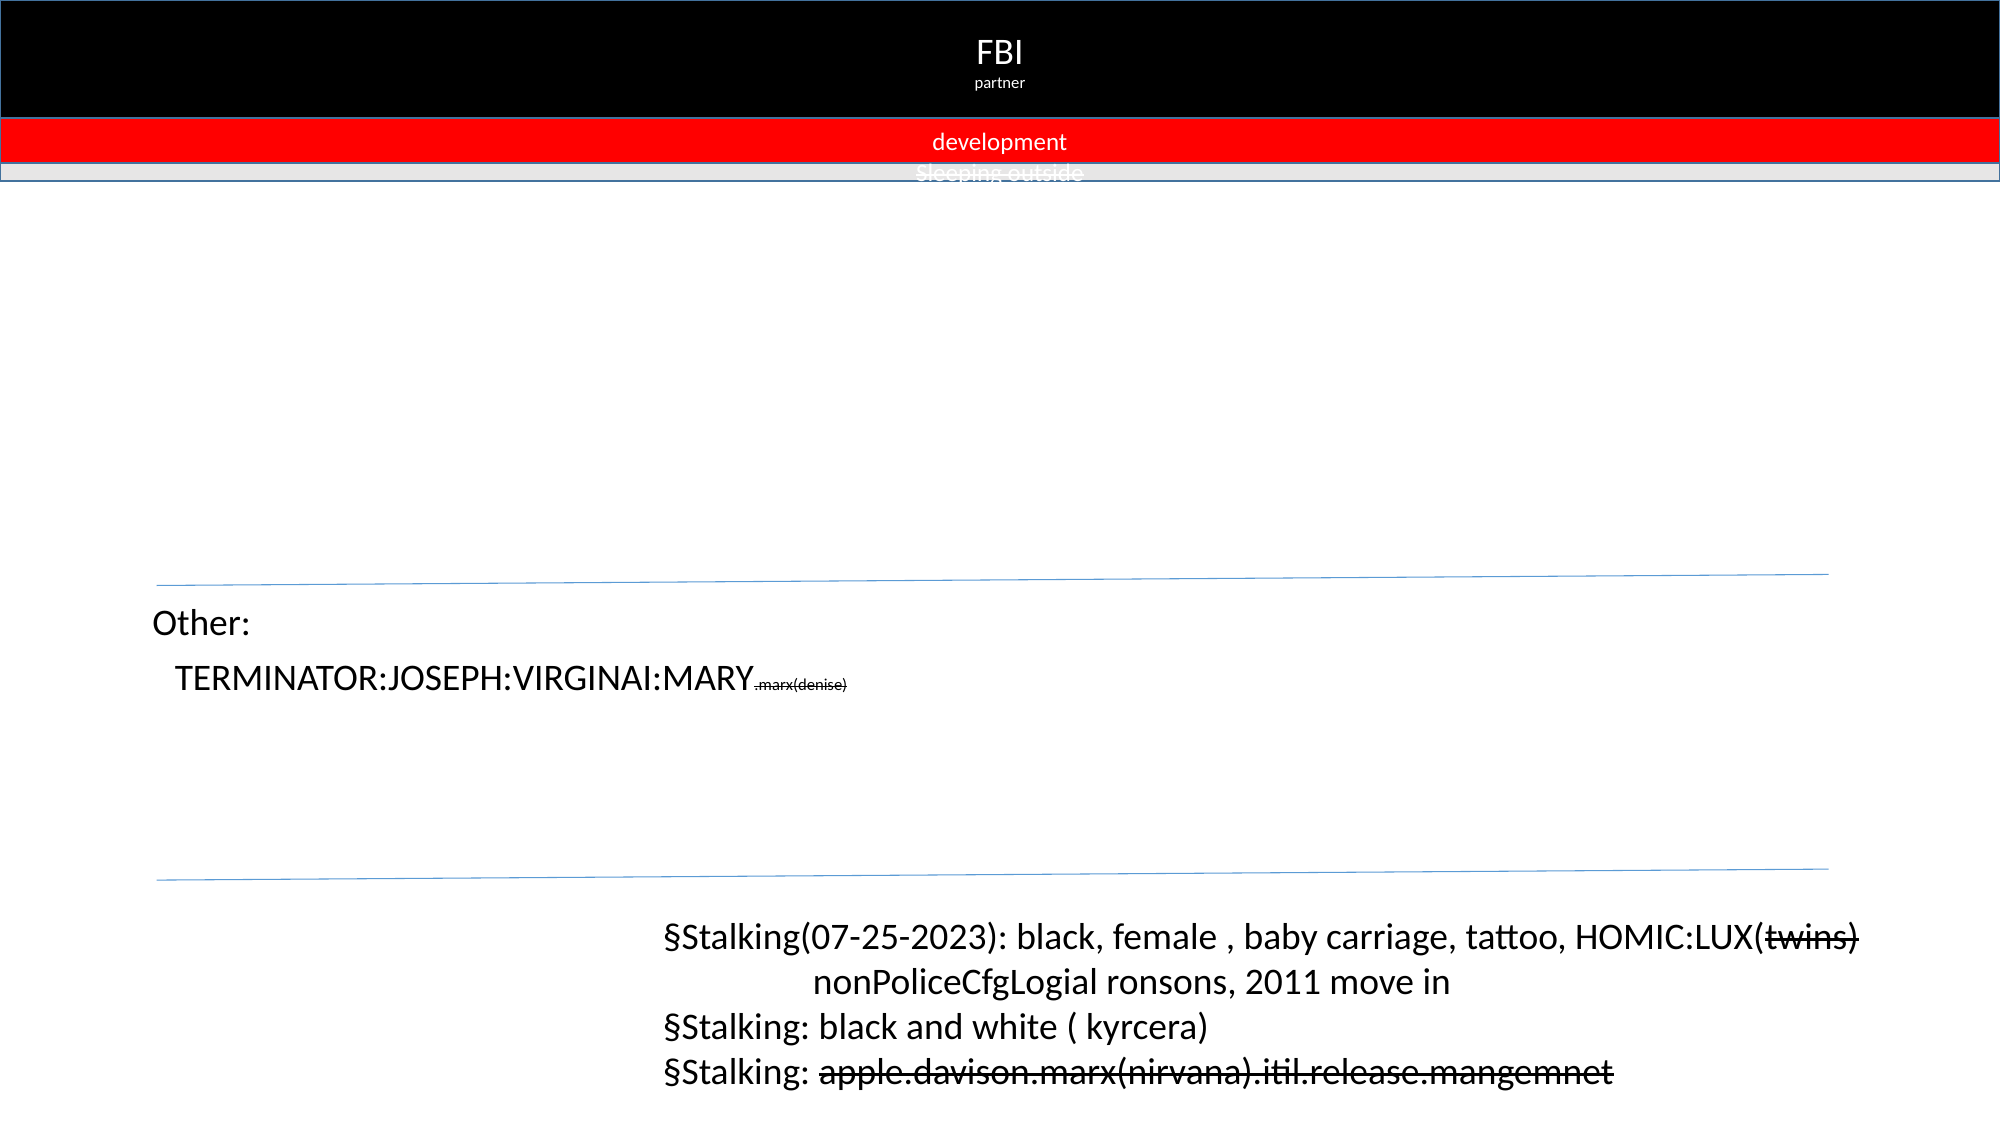

FBI
partner
development
Sleeping outside
Other:
TERMINATOR:JOSEPH:VIRGINAI:MARY.marx(denise)

§Stalking(07-25-2023): black, female , baby carriage, tattoo, HOMIC:LUX(twins)
	nonPoliceCfgLogial ronsons, 2011 move in
§Stalking: black and white ( kyrcera)
§Stalking: apple.davison.marx(nirvana).itil.release.mangemnet